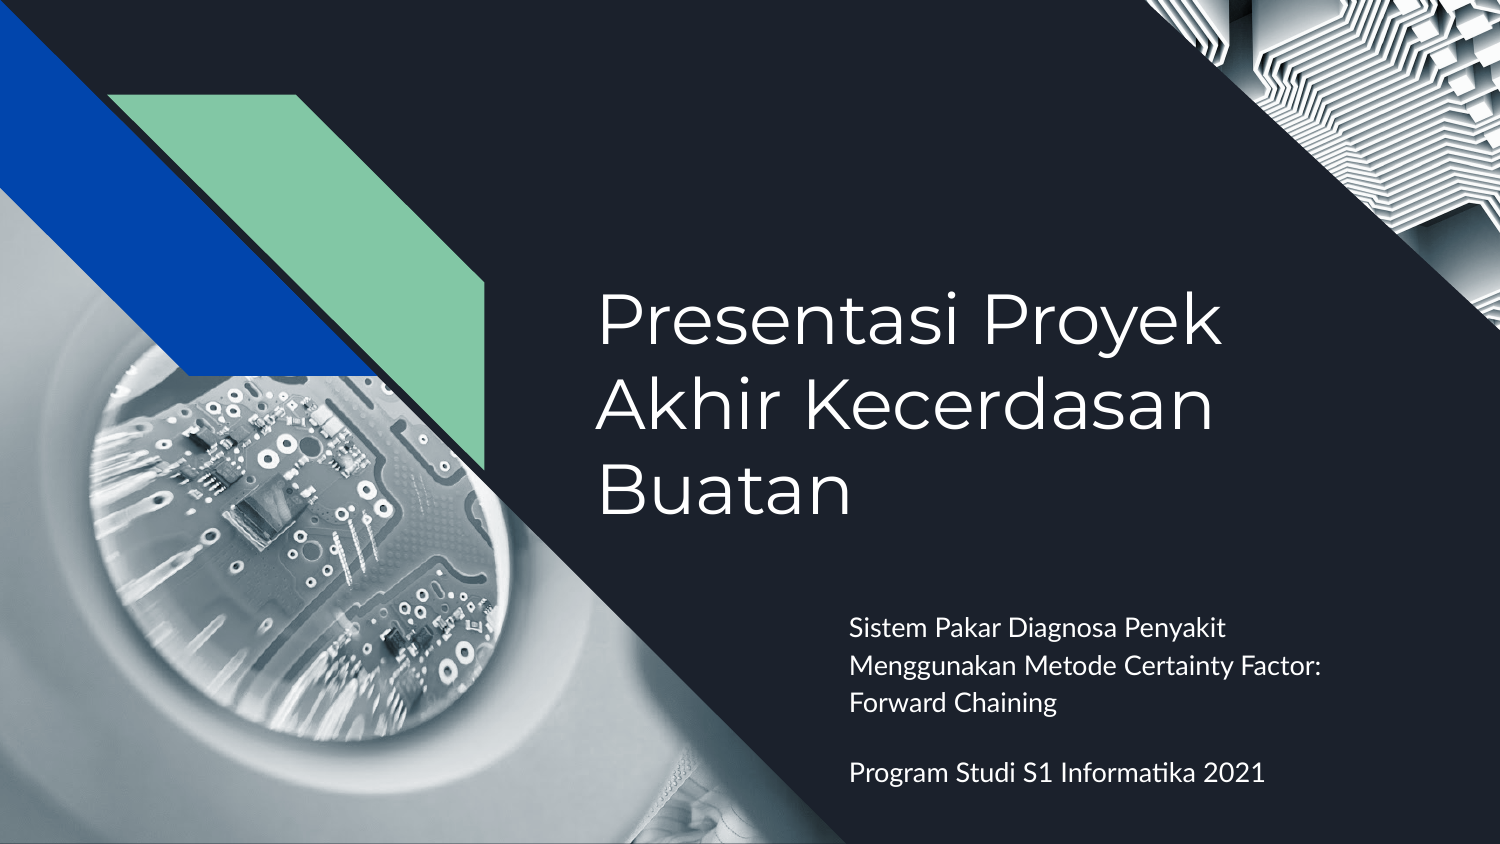

# Presentasi Proyek Akhir Kecerdasan Buatan
Sistem Pakar Diagnosa Penyakit Menggunakan Metode Certainty Factor: Forward Chaining
Program Studi S1 Informatika 2021